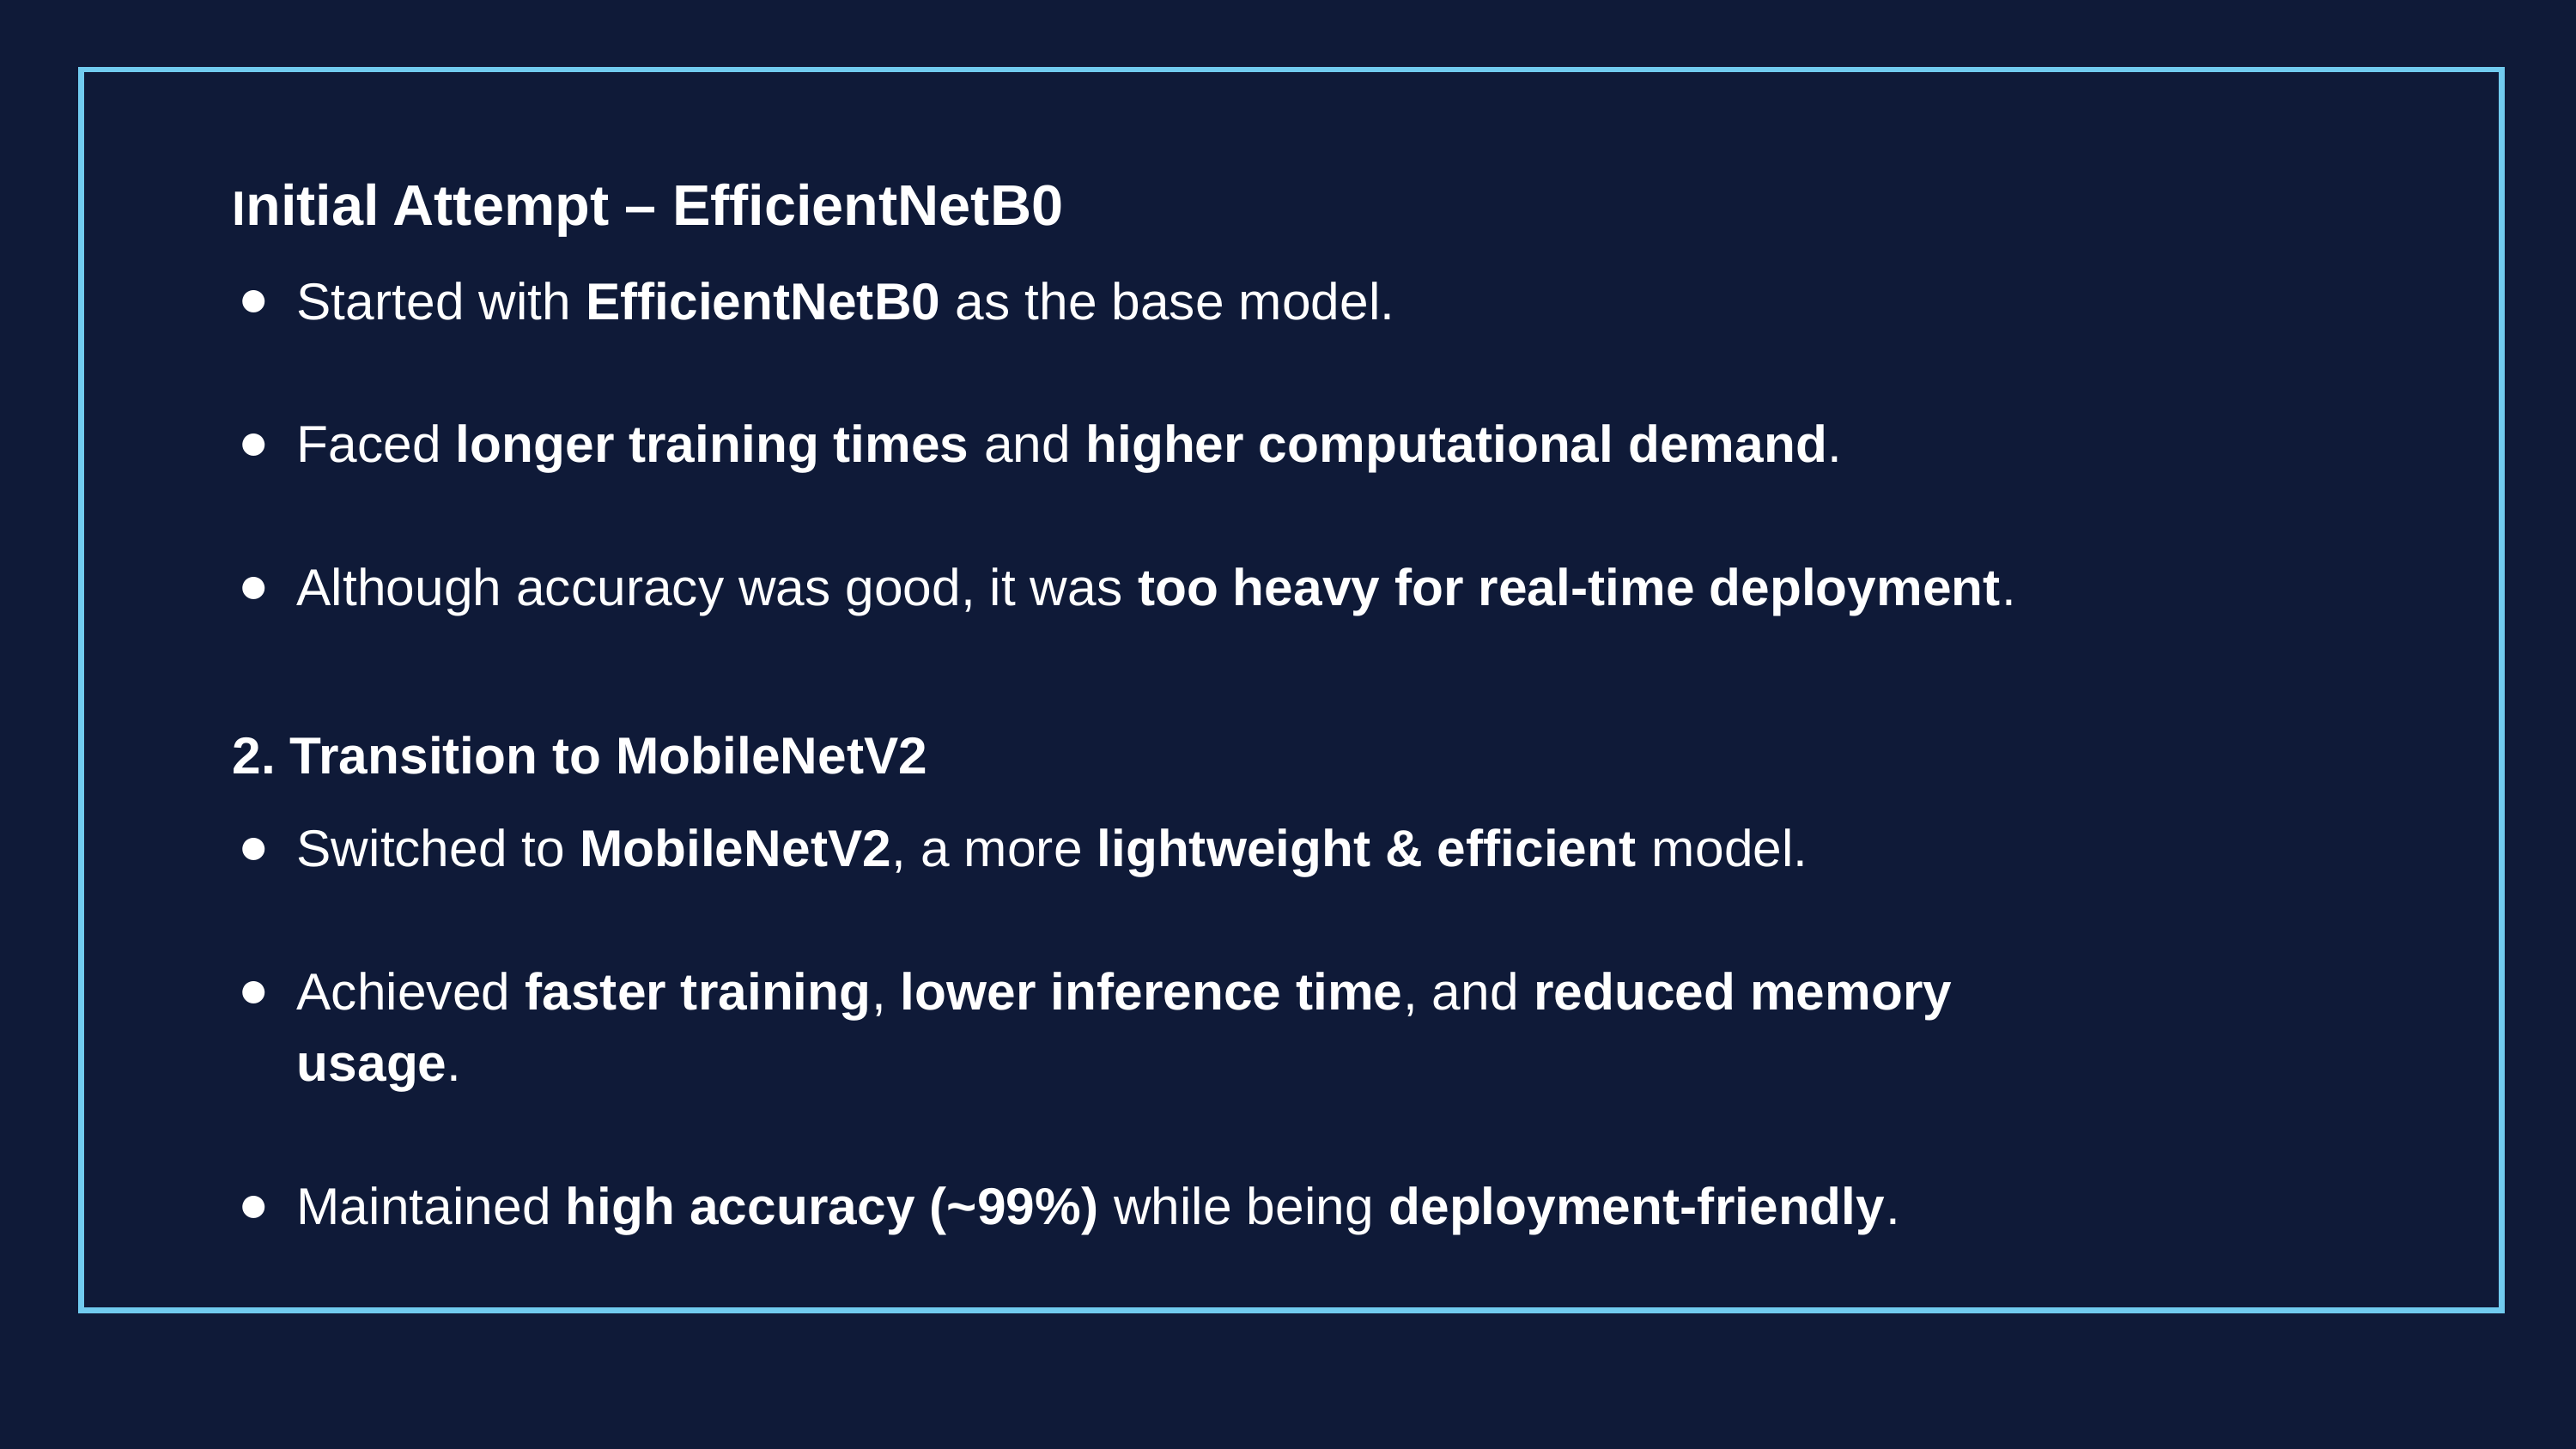

Initial Attempt – EfficientNetB0
Started with EfficientNetB0 as the base model.
Faced longer training times and higher computational demand.
Although accuracy was good, it was too heavy for real-time deployment.
2. Transition to MobileNetV2
Switched to MobileNetV2, a more lightweight & efficient model.
Achieved faster training, lower inference time, and reduced memory usage.
Maintained high accuracy (~99%) while being deployment-friendly.